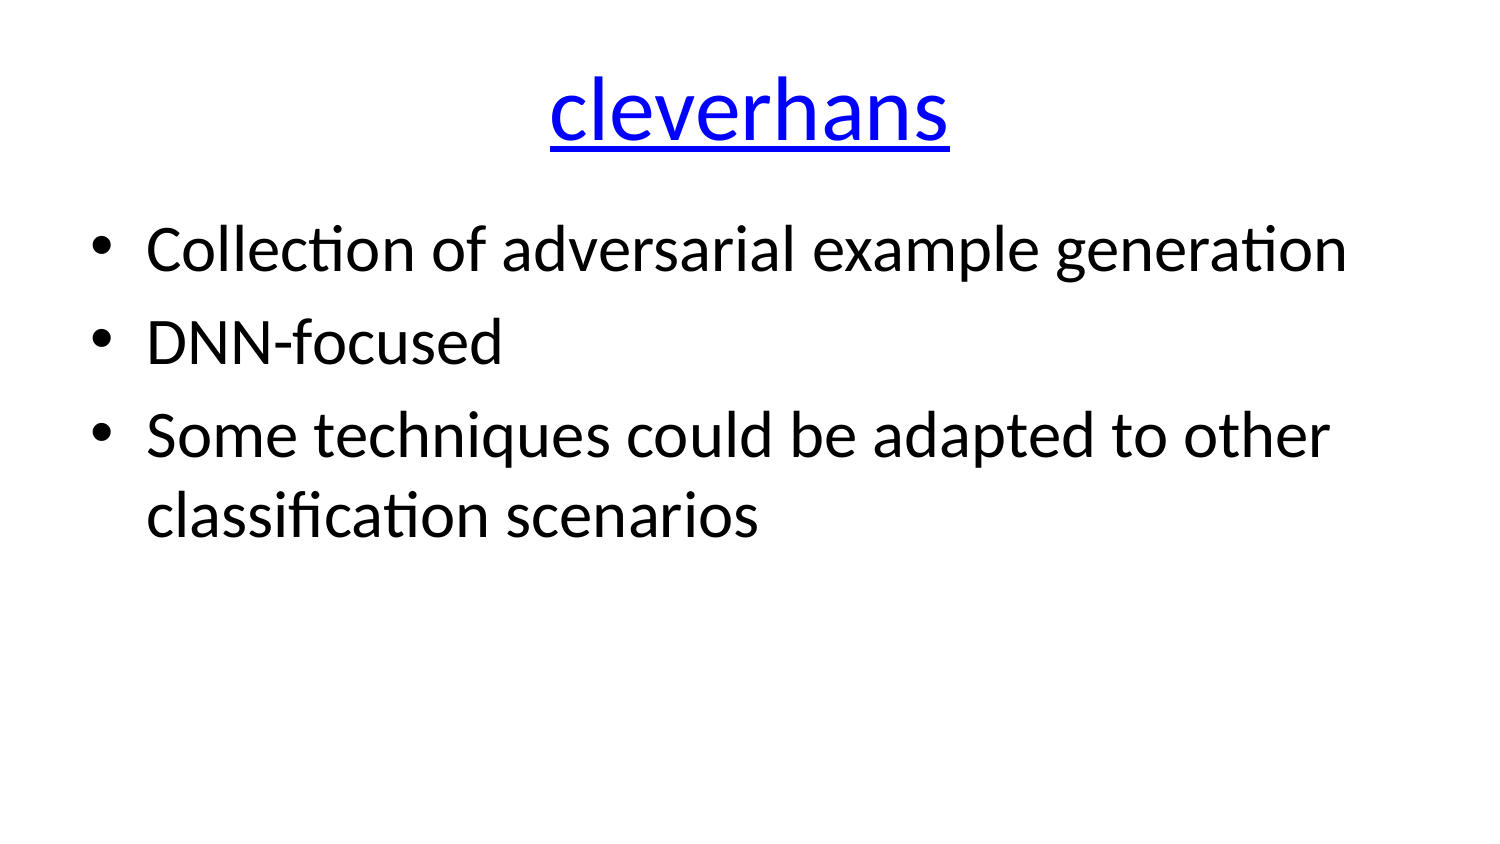

# cleverhans
Collection of adversarial example generation
DNN-focused
Some techniques could be adapted to other classification scenarios